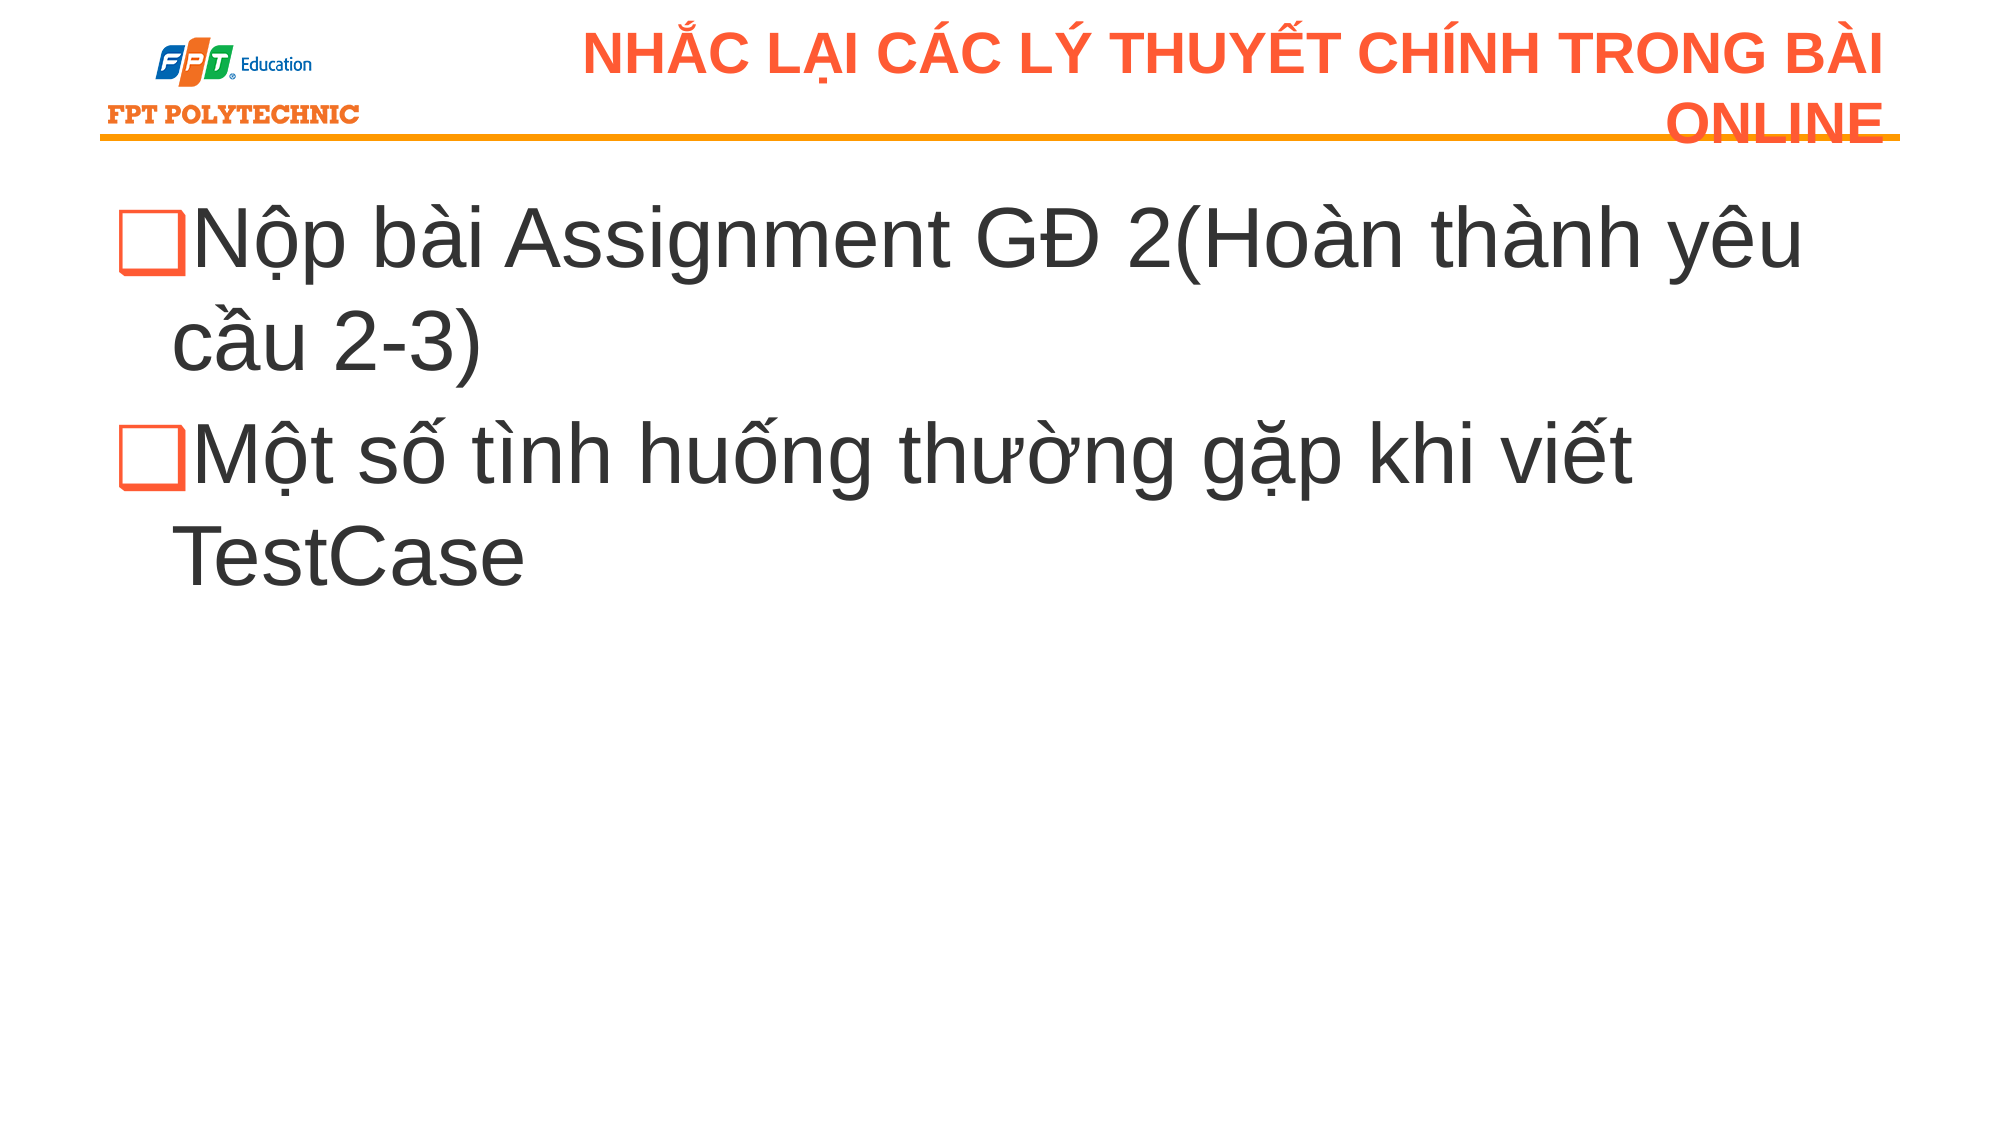

# Nhắc lại các lý thuyết chính trong bài online
Nộp bài Assignment GĐ 2(Hoàn thành yêu cầu 2-3)
Một số tình huống thường gặp khi viết TestCase